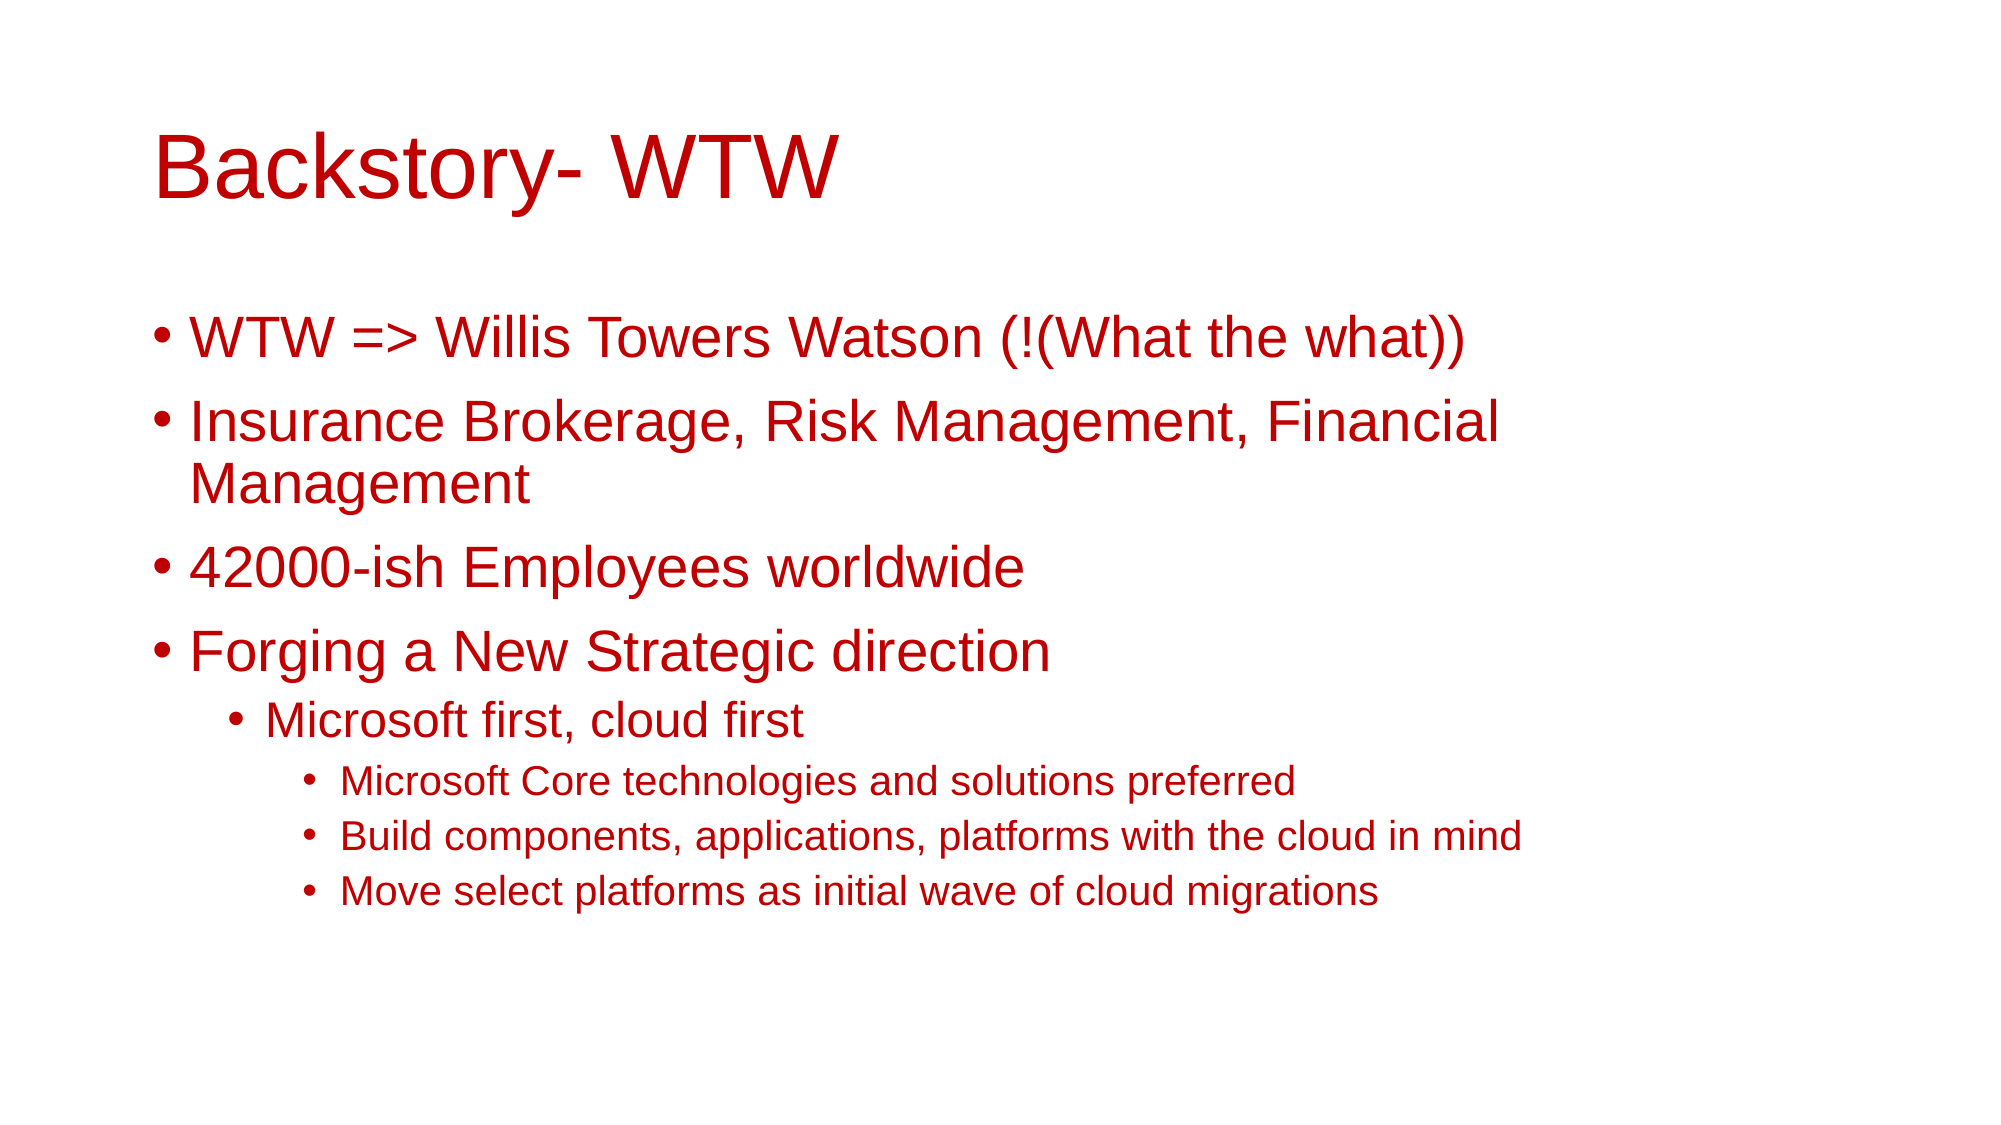

# Backstory- WTW
WTW => Willis Towers Watson (!(What the what))
Insurance Brokerage, Risk Management, Financial Management
42000-ish Employees worldwide
Forging a New Strategic direction
Microsoft first, cloud first
Microsoft Core technologies and solutions preferred
Build components, applications, platforms with the cloud in mind
Move select platforms as initial wave of cloud migrations